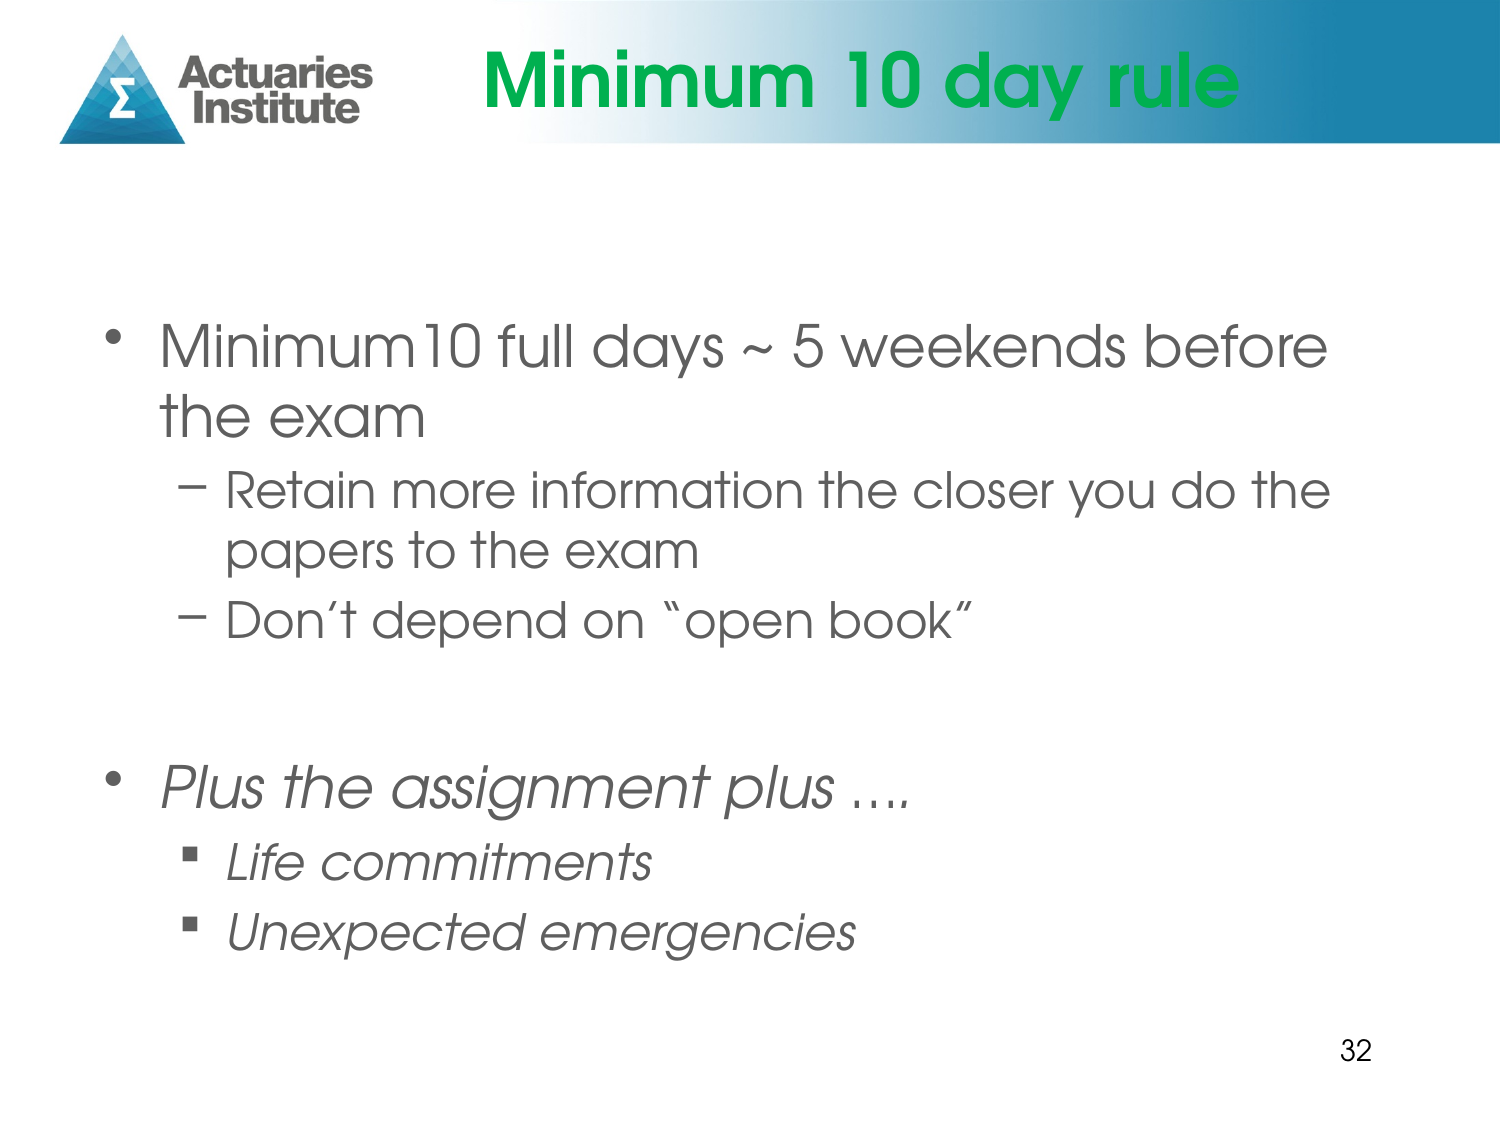

# Minimum 10 day rule

Minimum10 full days ~ 5 weekends before the exam
Retain more information the closer you do the papers to the exam
Don’t depend on “open book”

Plus the assignment plus ….
Life commitments
Unexpected emergencies

32